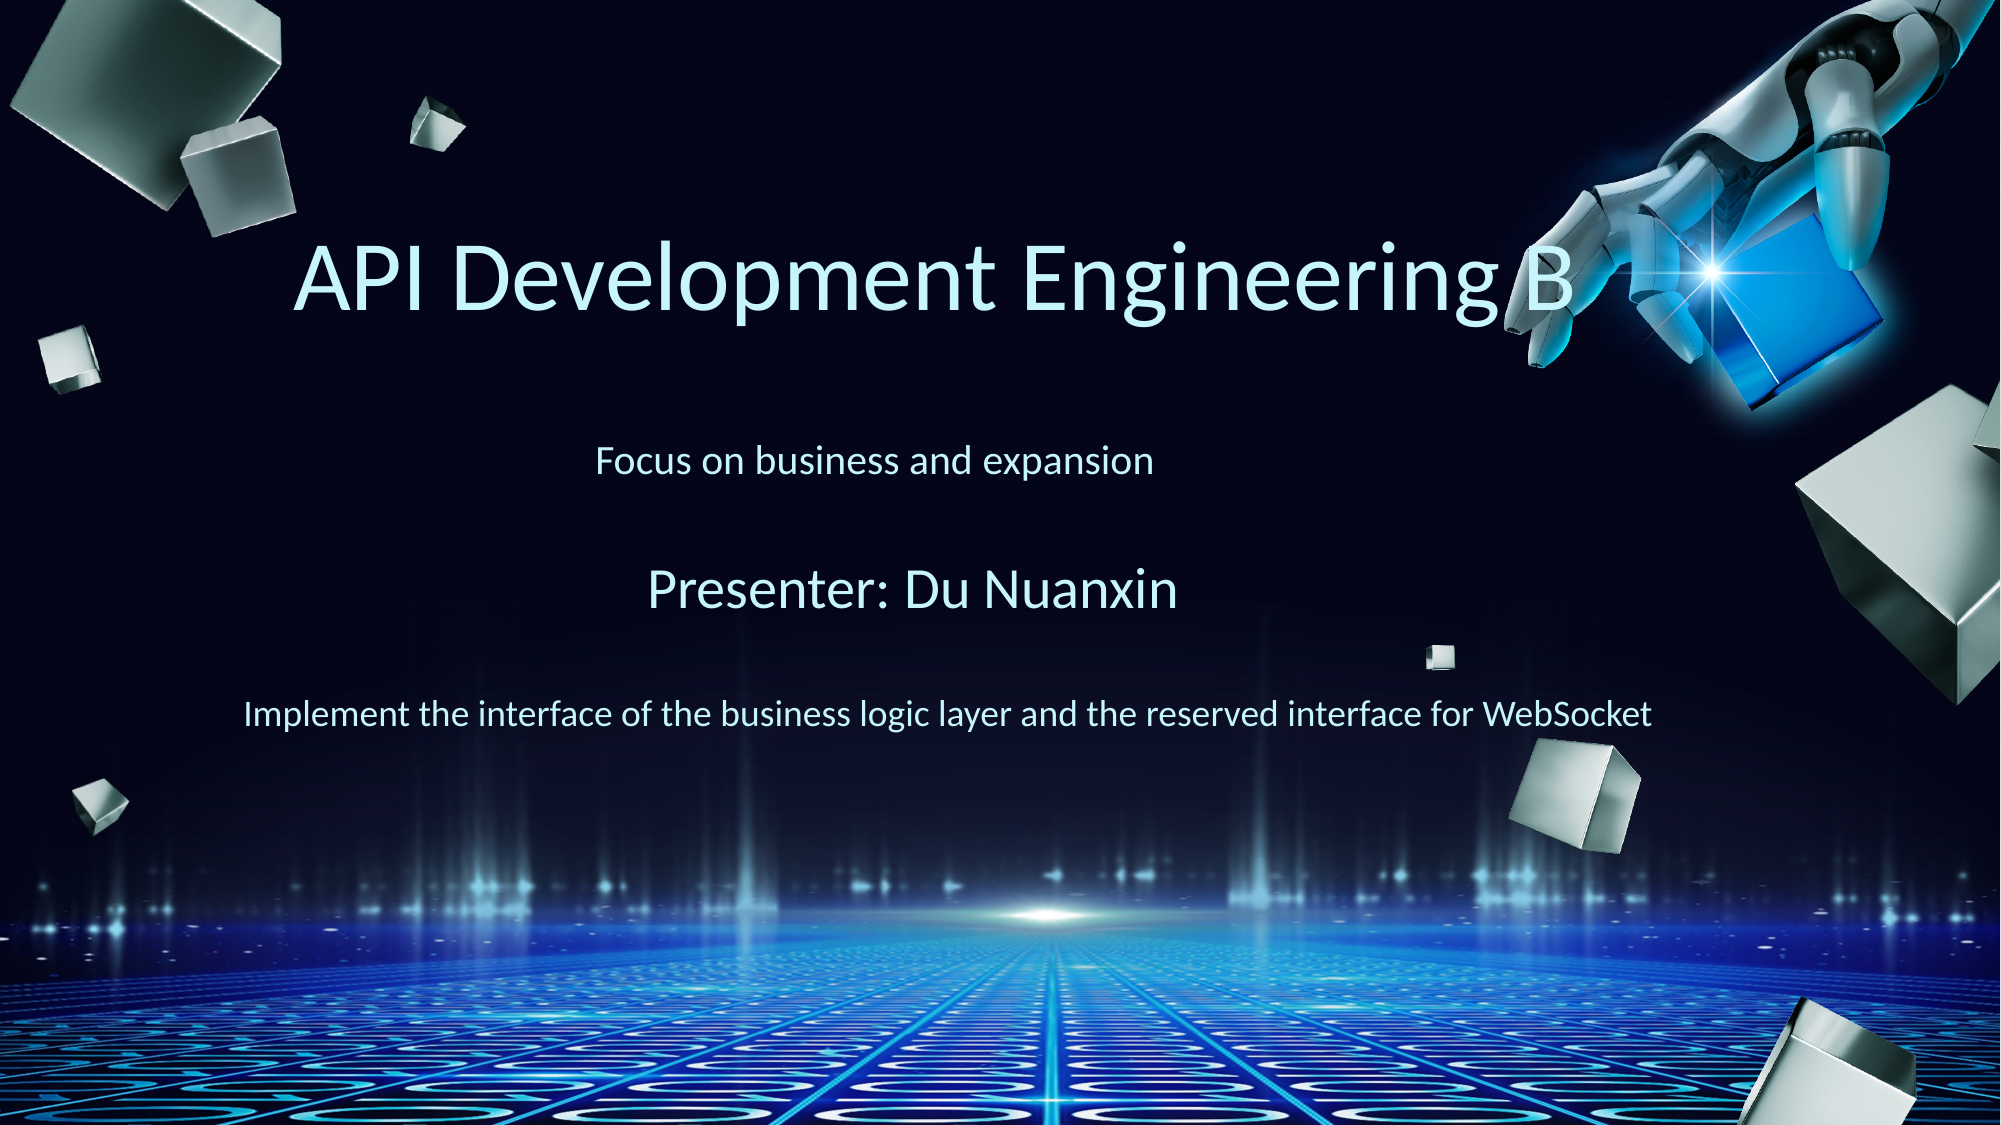

API Development Engineering B

Focus on business and expansion
Presenter: Du Nuanxin
Implement the interface of the business logic layer and the reserved interface for WebSocket